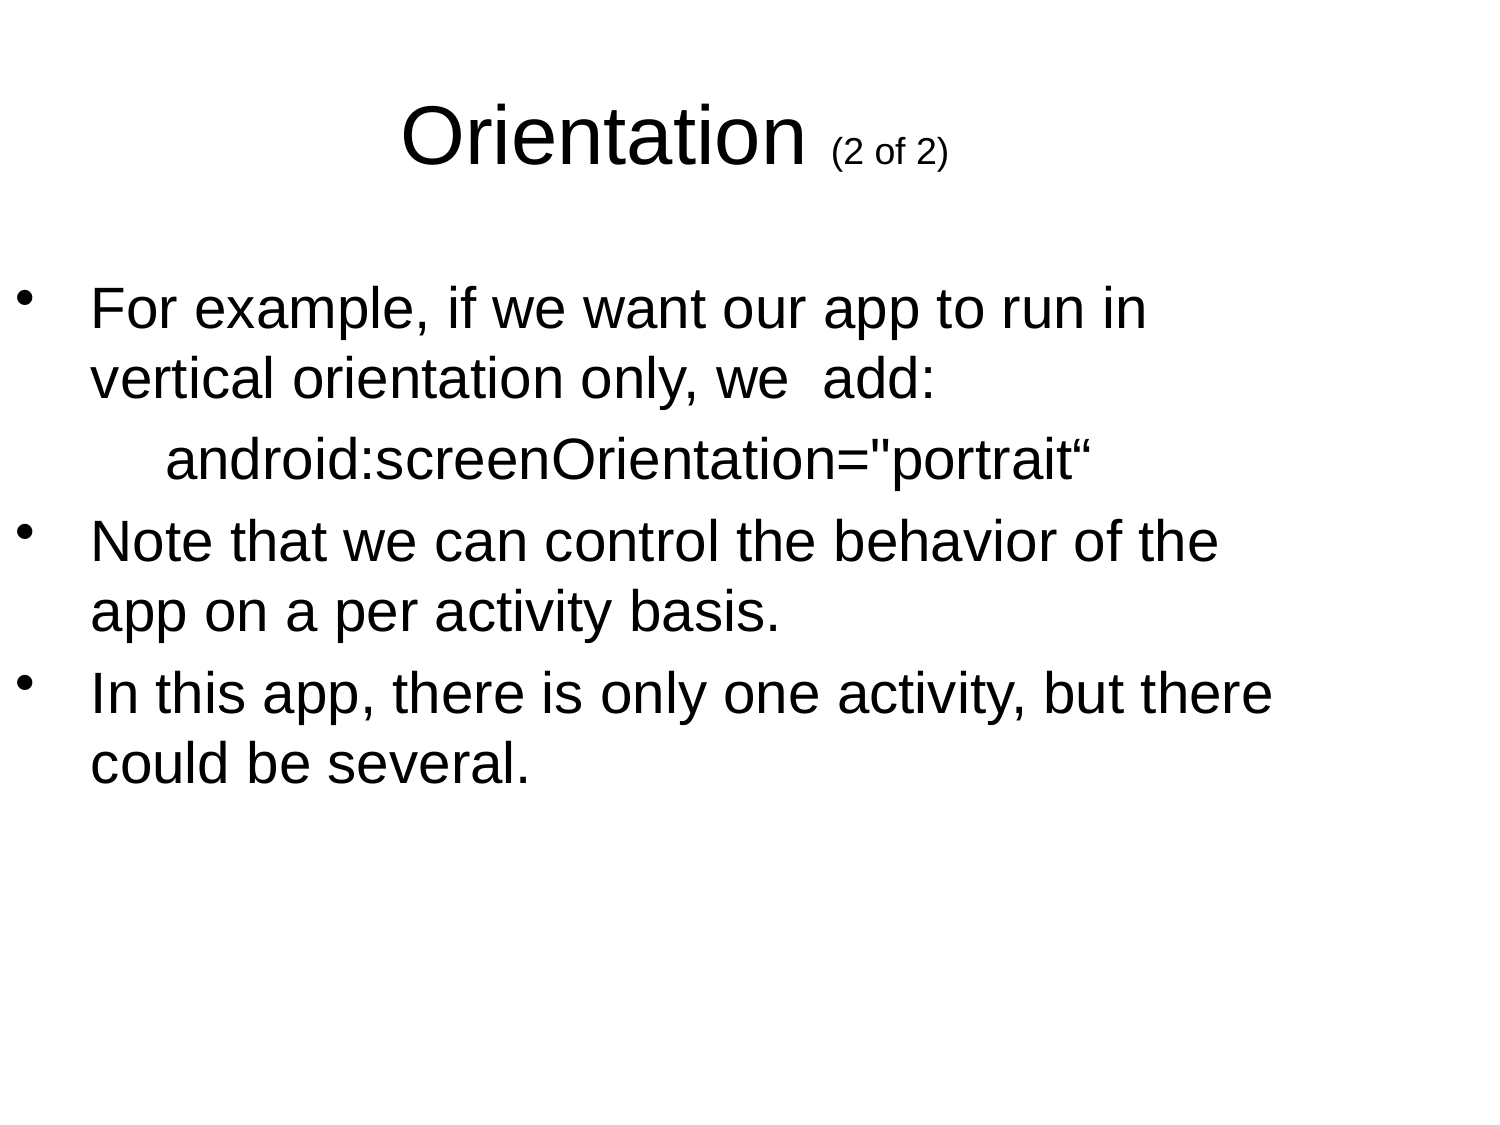

Orientation (2 of 2)
For example, if we want our app to run in vertical orientation only, we  add:
	android:screenOrientation="portrait“
Note that we can control the behavior of the app on a per activity basis.
In this app, there is only one activity, but there could be several.